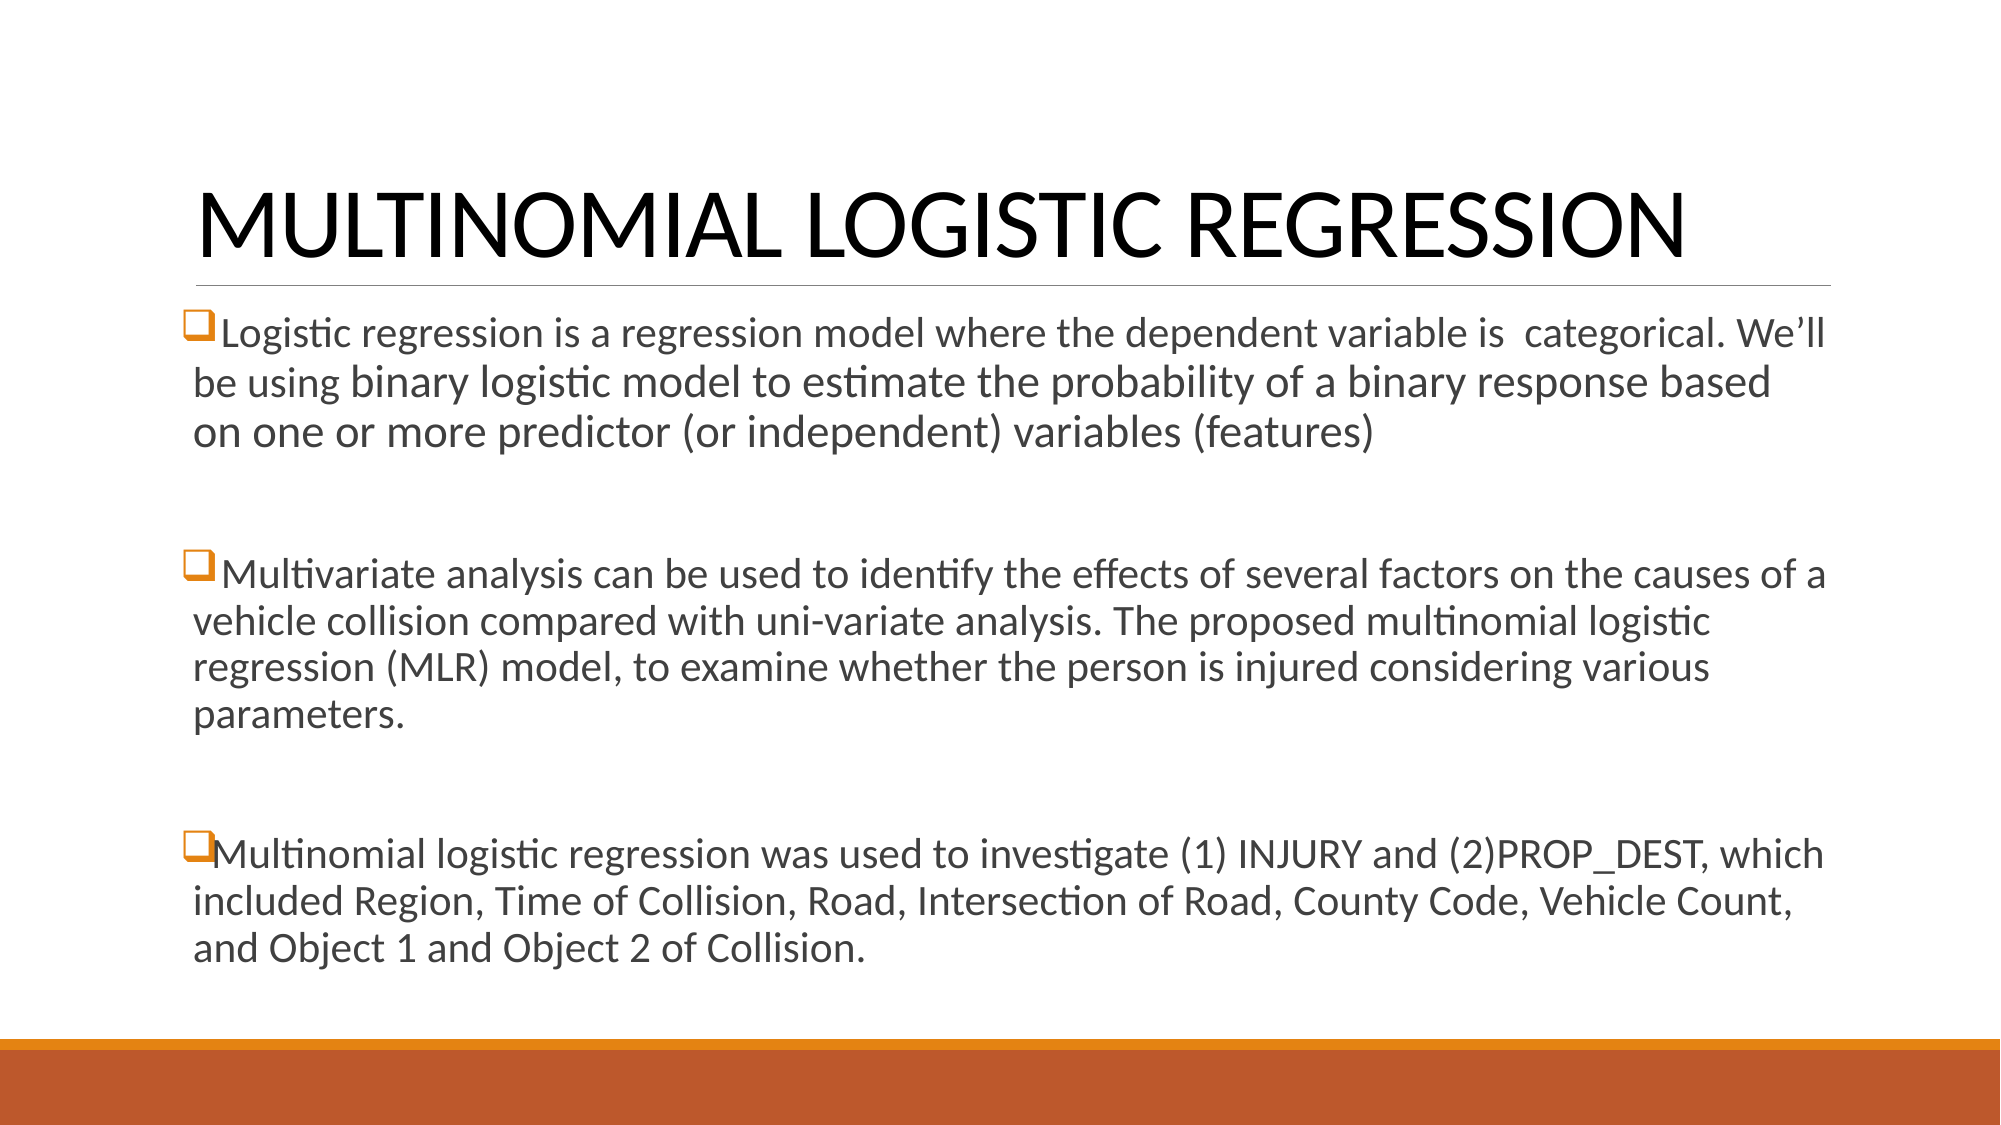

# MULTINOMIAL LOGISTIC REGRESSION
 Logistic regression is a regression model where the dependent variable is  categorical. We’ll be using binary logistic model to estimate the probability of a binary response based on one or more predictor (or independent) variables (features)

 Multivariate analysis can be used to identify the effects of several factors on the causes of a vehicle collision compared with uni-variate analysis. The proposed multinomial logistic regression (MLR) model, to examine whether the person is injured considering various parameters.

Multinomial logistic regression was used to investigate (1) INJURY and (2)PROP_DEST, which included Region, Time of Collision, Road, Intersection of Road, County Code, Vehicle Count, and Object 1 and Object 2 of Collision.